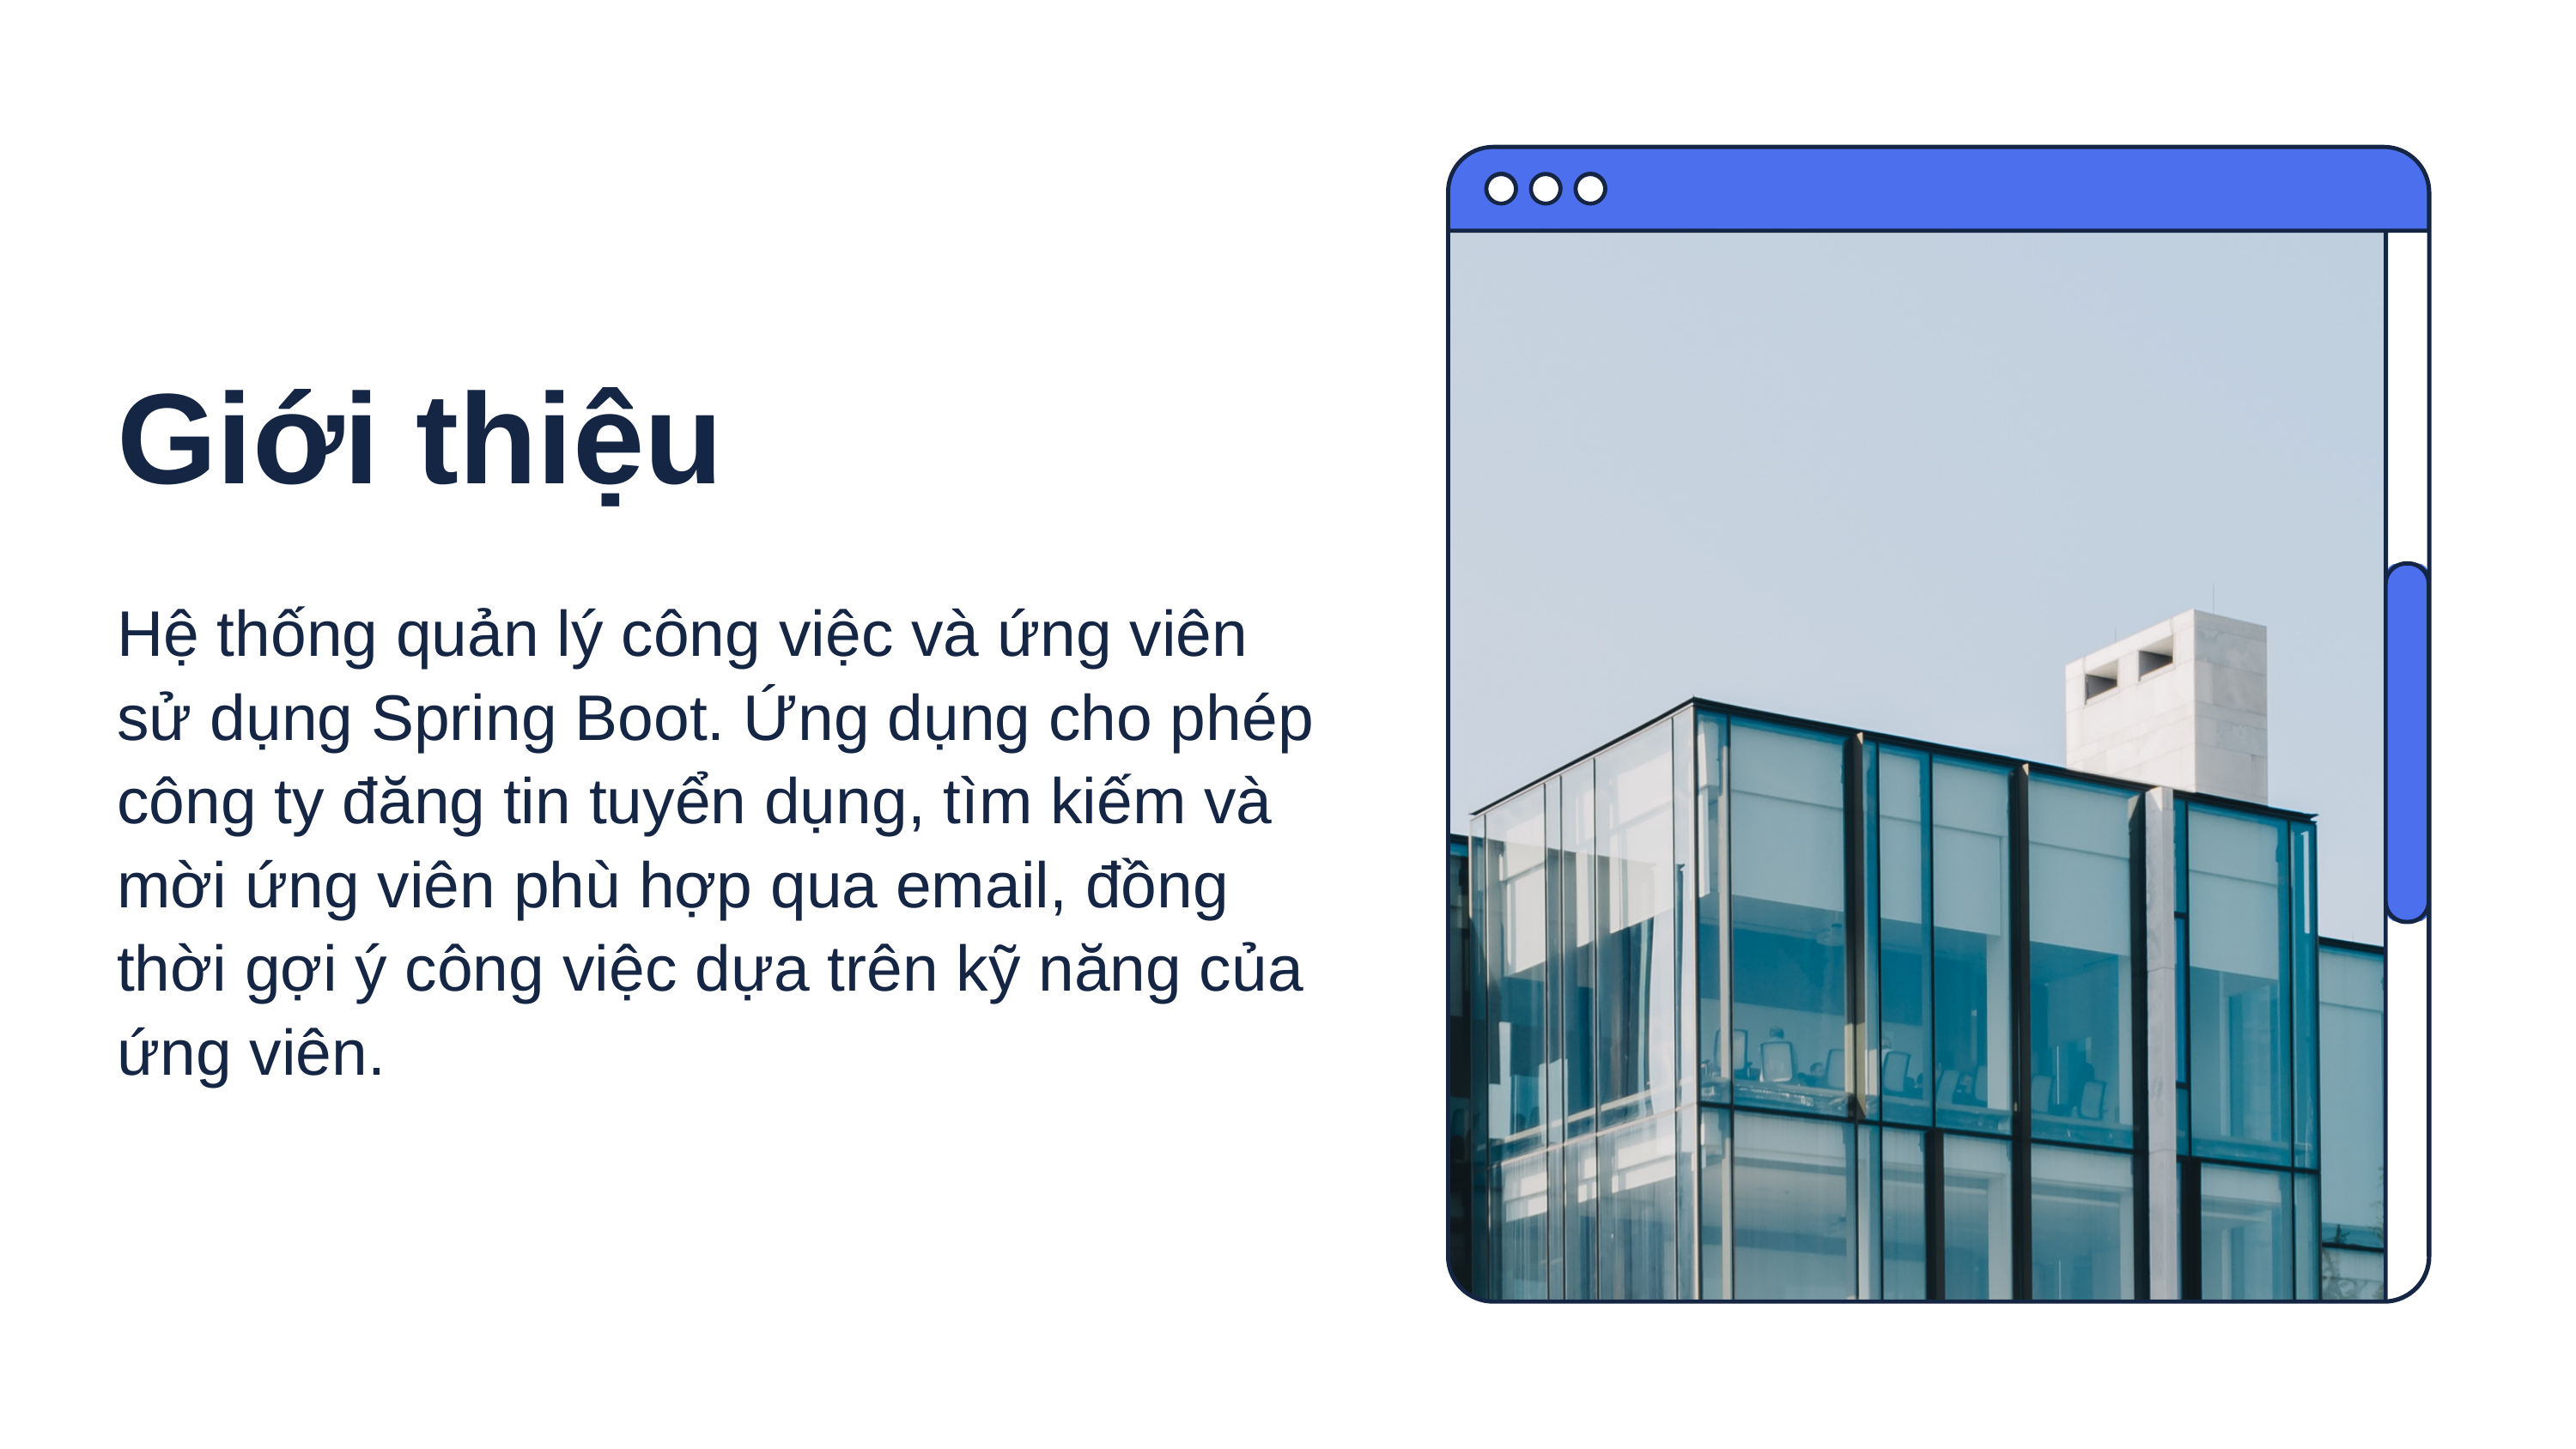

Giới thiệu
Hệ thống quản lý công việc và ứng viên sử dụng Spring Boot. Ứng dụng cho phép công ty đăng tin tuyển dụng, tìm kiếm và mời ứng viên phù hợp qua email, đồng thời gợi ý công việc dựa trên kỹ năng của ứng viên.